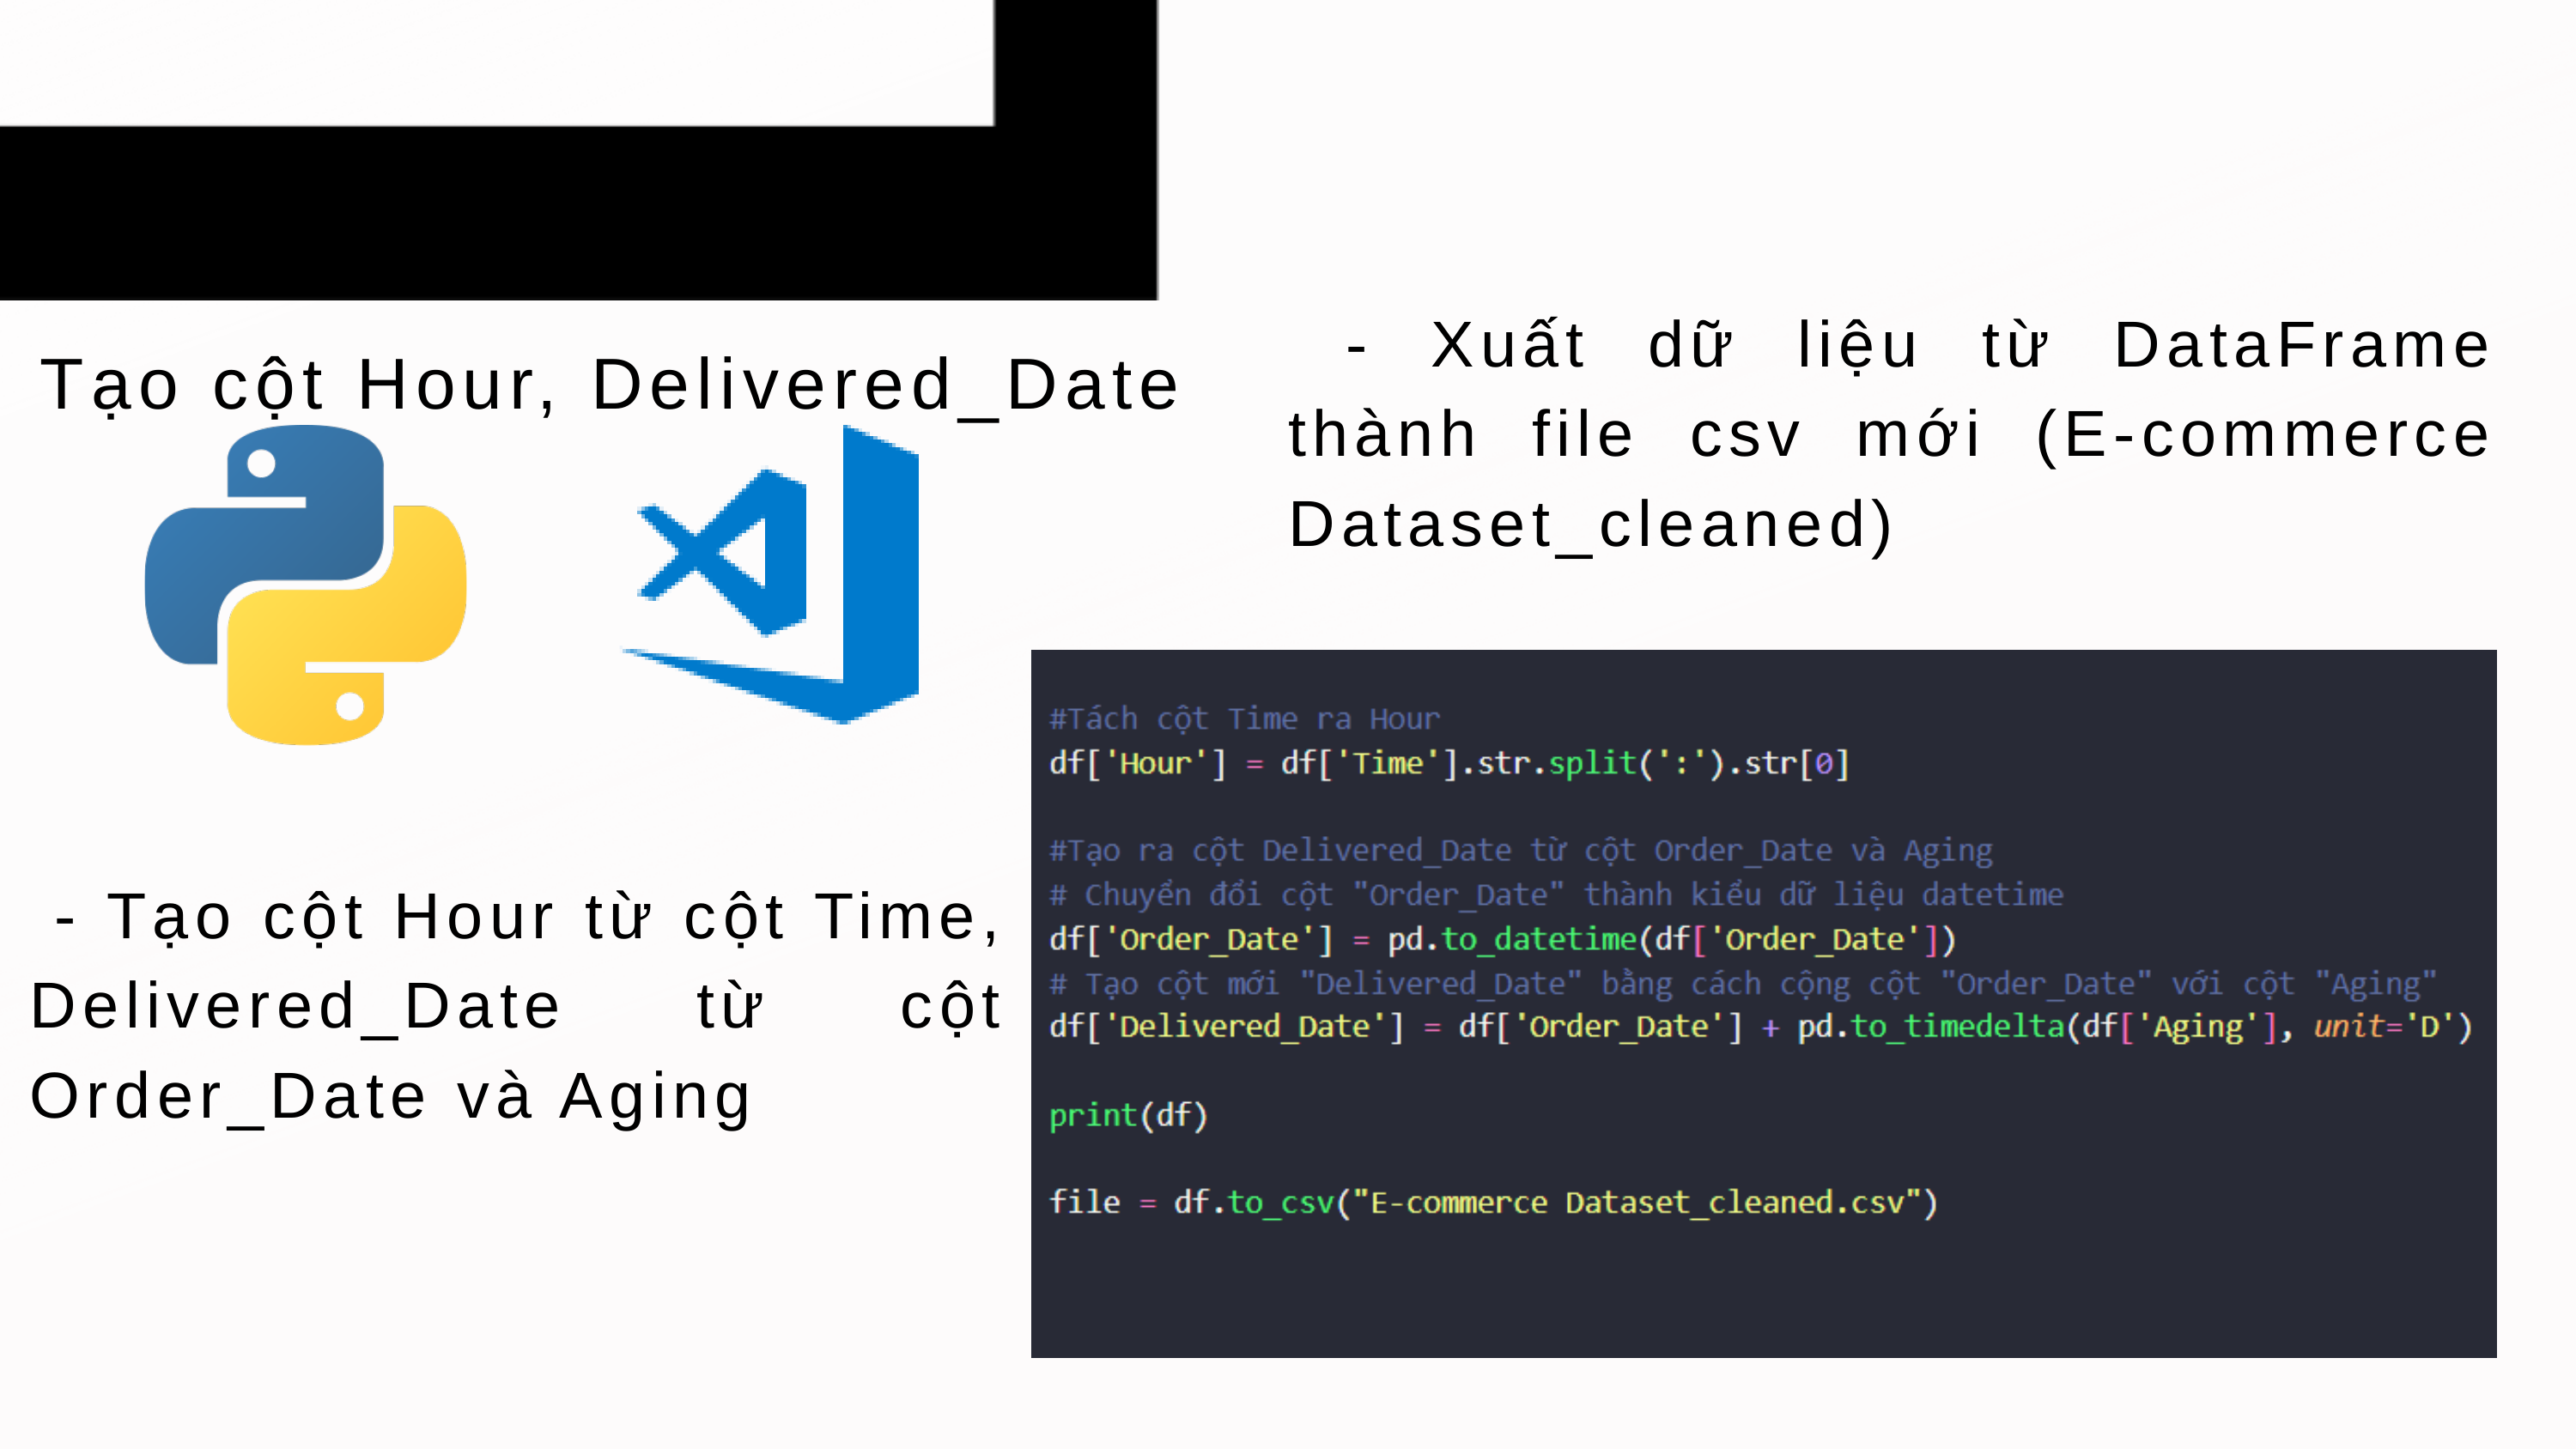

- Xuất dữ liệu từ DataFrame thành file csv mới (E-commerce Dataset_cleaned)
Tạo cột Hour, Delivered_Date

 - Tạo cột Hour từ cột Time, Delivered_Date từ cột Order_Date và Aging